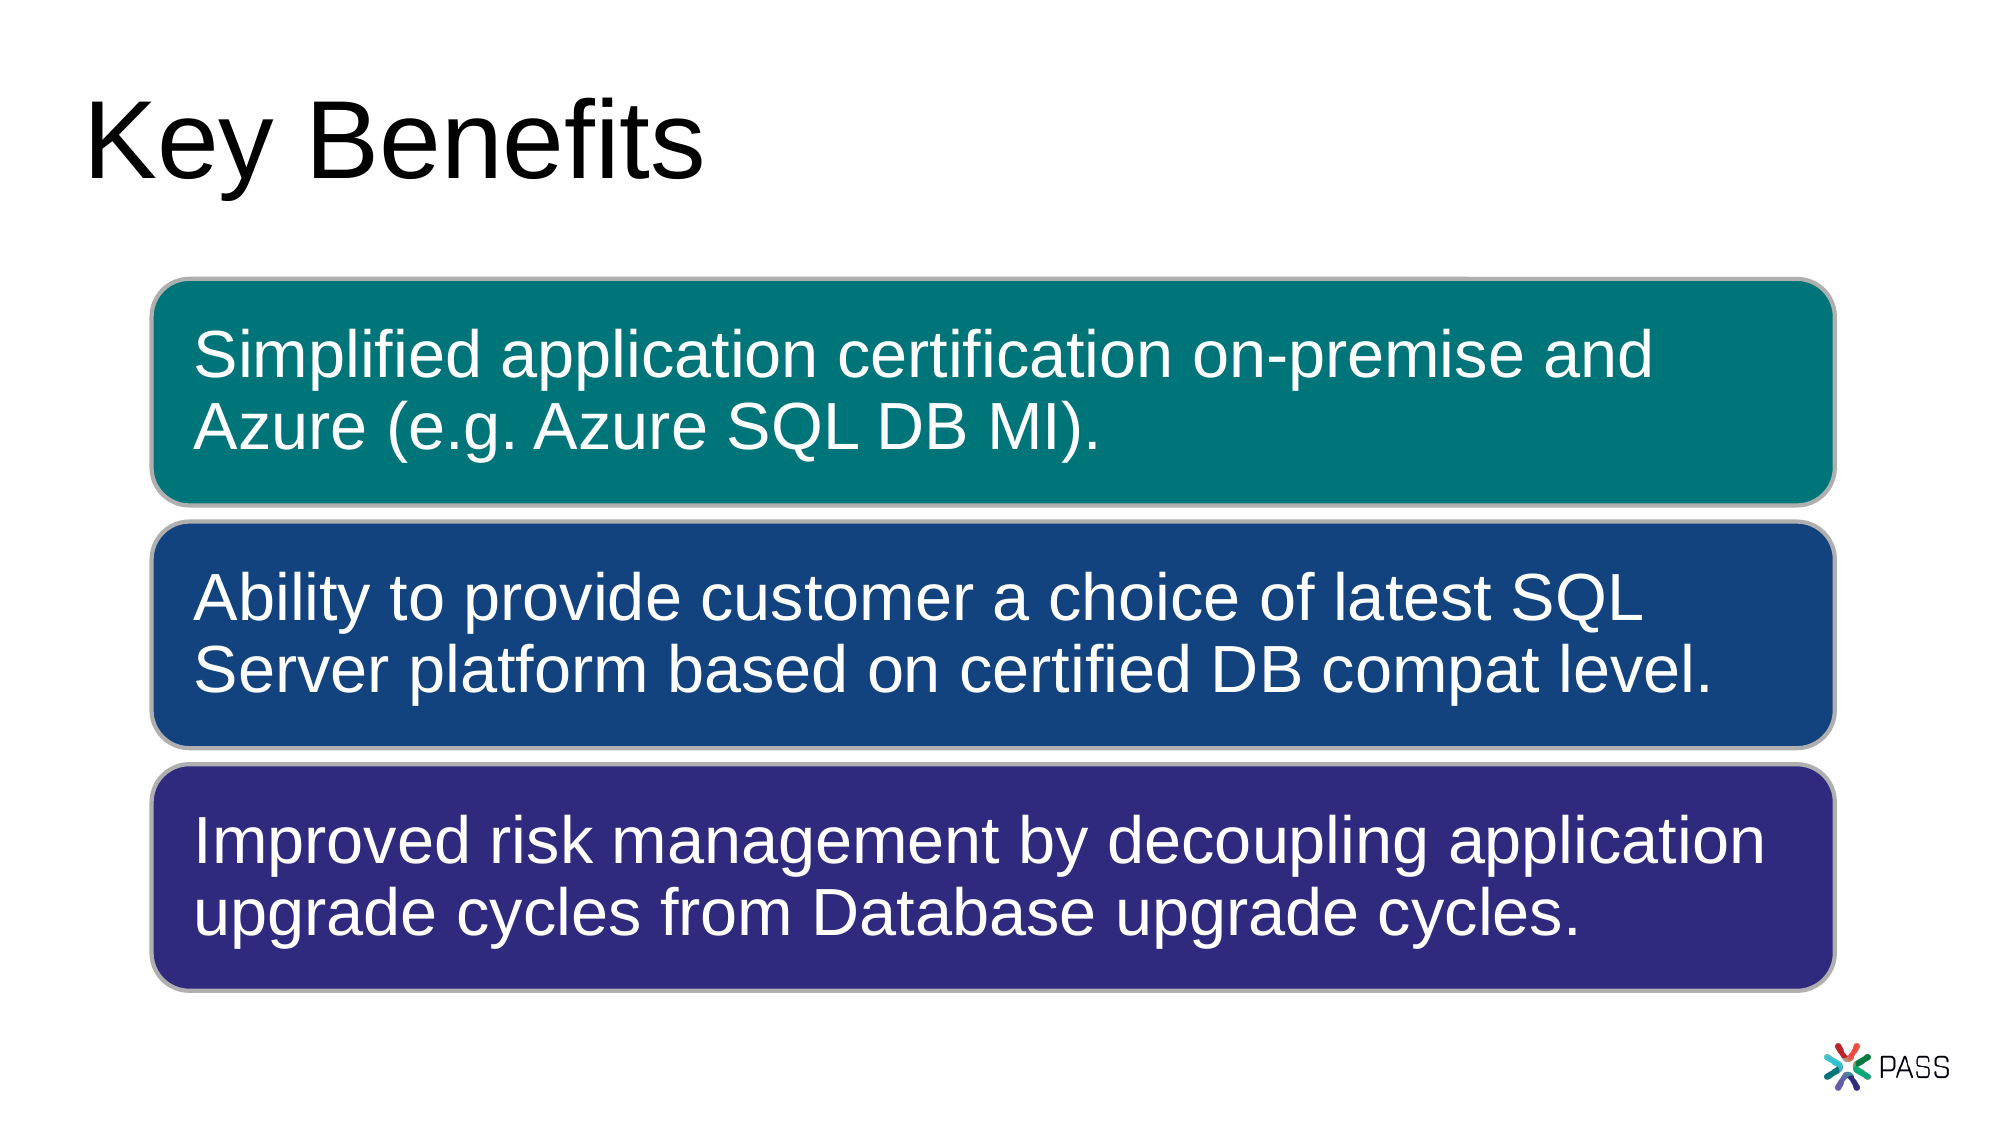

# Key Benefits
Simplified application certification on-premise and Azure (e.g. Azure SQL DB MI).
Ability to provide customer a choice of latest SQL Server platform based on certified DB compat level.
Improved risk management by decoupling application upgrade cycles from Database upgrade cycles.